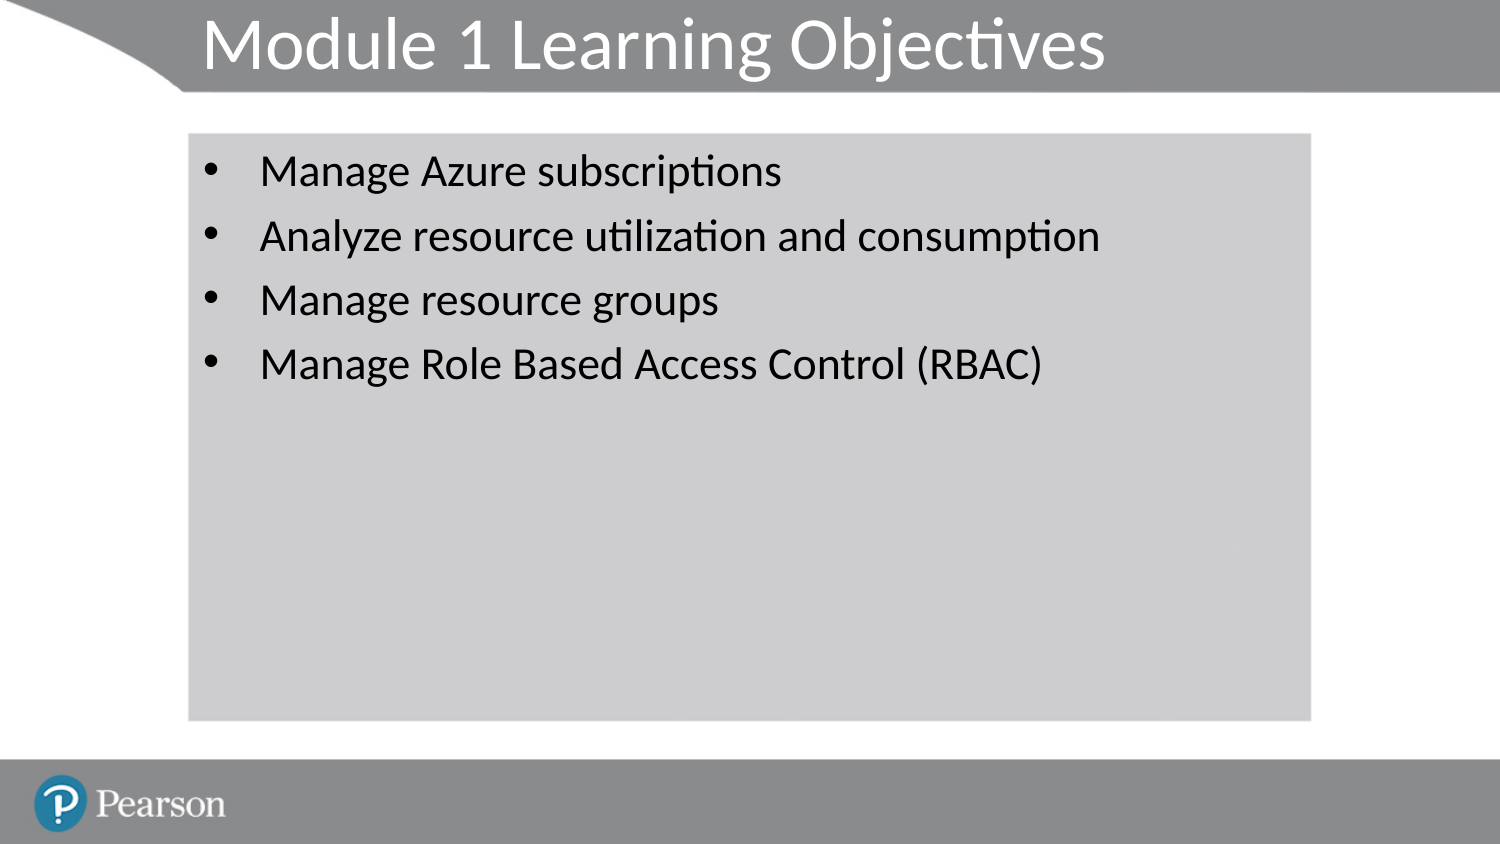

# Module 1 Learning Objectives
Manage Azure subscriptions
Analyze resource utilization and consumption
Manage resource groups
Manage Role Based Access Control (RBAC)